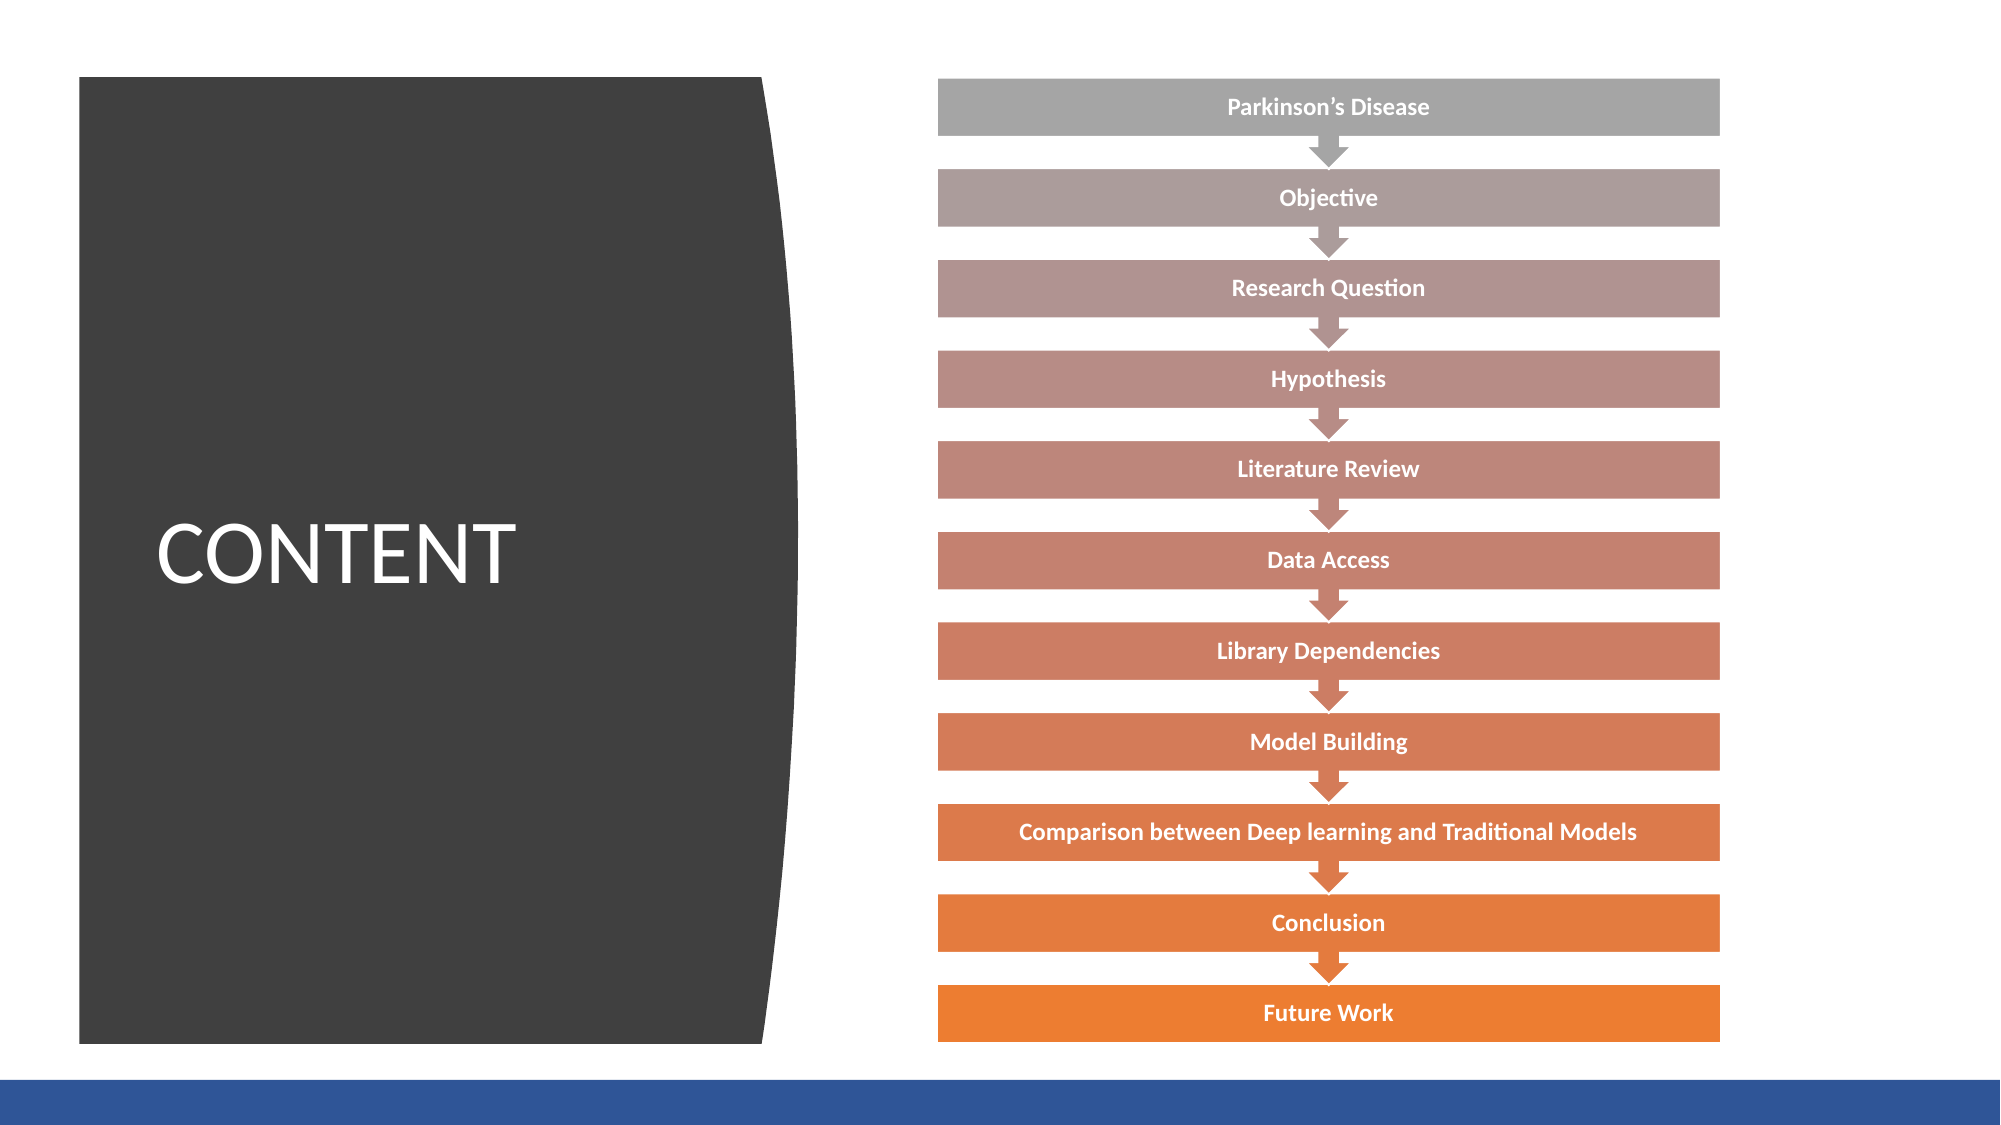

Future Work
Conclusion
Comparison between Deep learning and Traditional Models
Model Building
Library Dependencies
Data Access
Literature Review
Hypothesis
Research Question
Objective
Parkinson’s Disease
# CONTENT